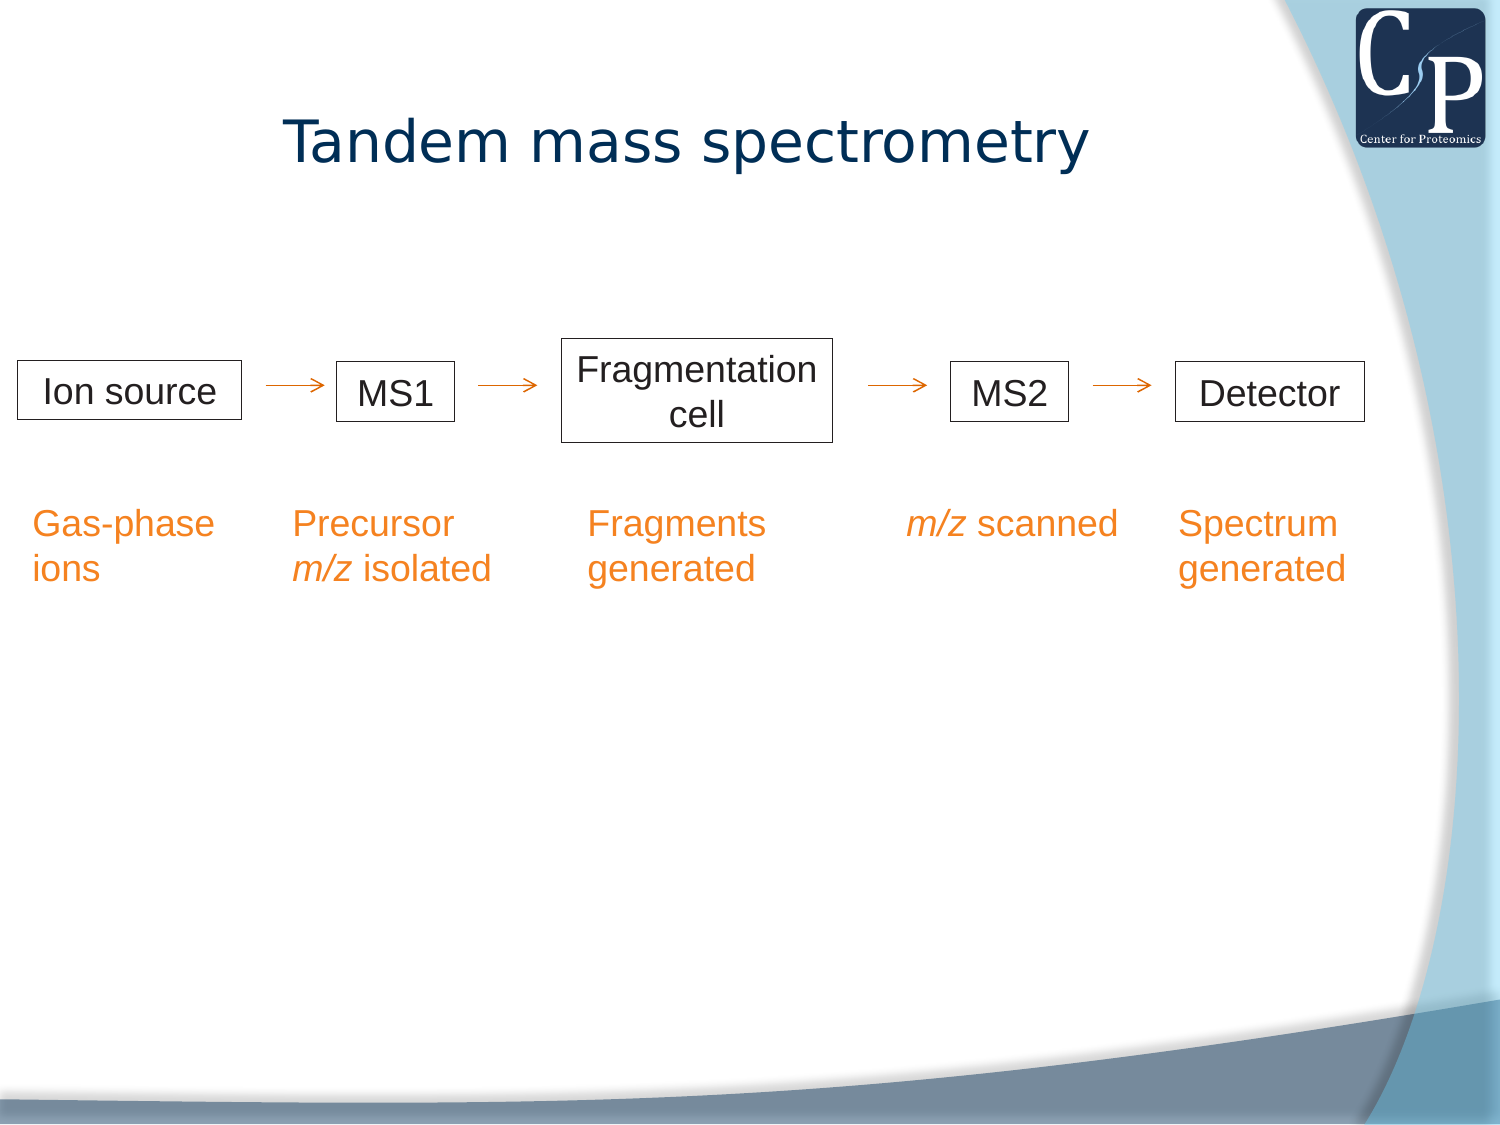

# Tandem mass spectrometry
Fragmentation
cell
Ion source
MS1
MS2
Detector
Gas-phase ions
Precursor m/z isolated
Fragments generated
m/z scanned
Spectrum generated